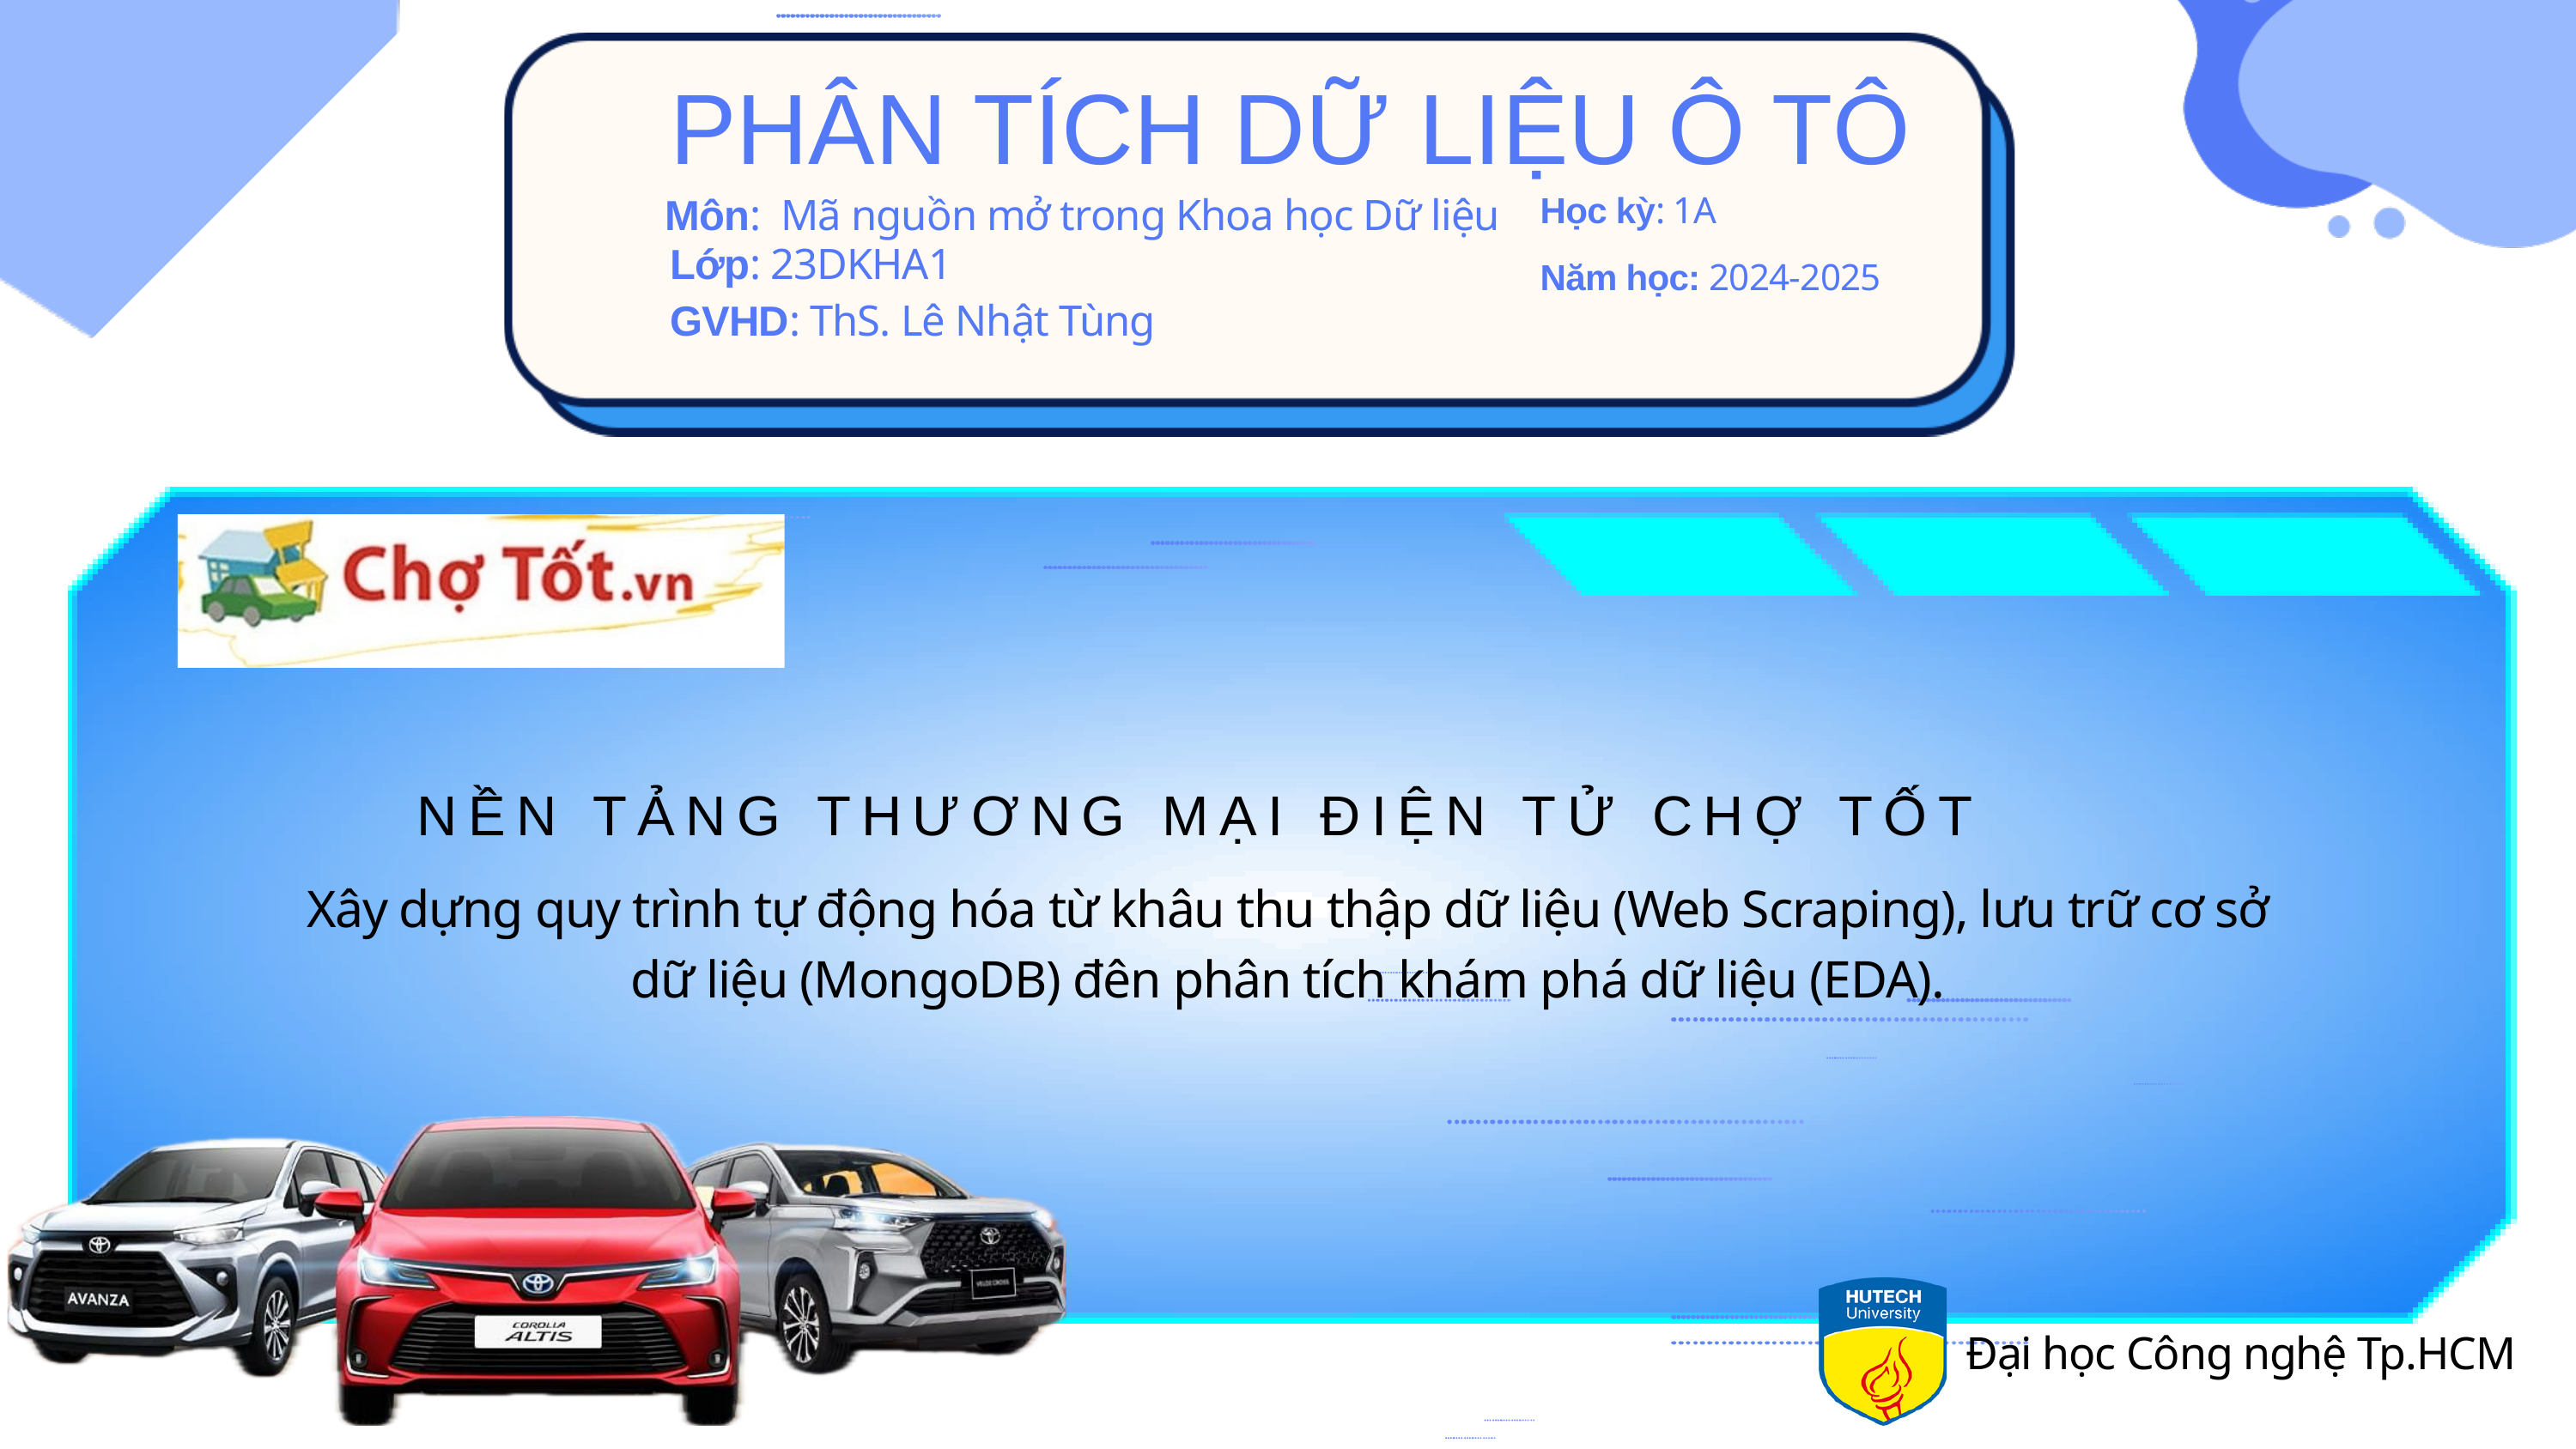

PHÂN TÍCH DỮ LIỆU Ô TÔ

Học kỳ: 1A

Năm học: 2024-2025

 Môn:  Mã nguồn mở trong Khoa học Dữ liệu

Lớp: 23DKHA1

GVHD: ThS. Lê Nhật Tùng

NỀN TẢNG THƯƠNG MẠI ĐIỆN TỬ CHỢ TỐT

Xây dựng quy trình tự động hóa từ khâu thu thập dữ liệu (Web Scraping), lưu trữ cơ sở dữ liệu (MongoDB) đên phân tích khám phá dữ liệu (EDA).

Đại học Công nghệ Tp.HCM